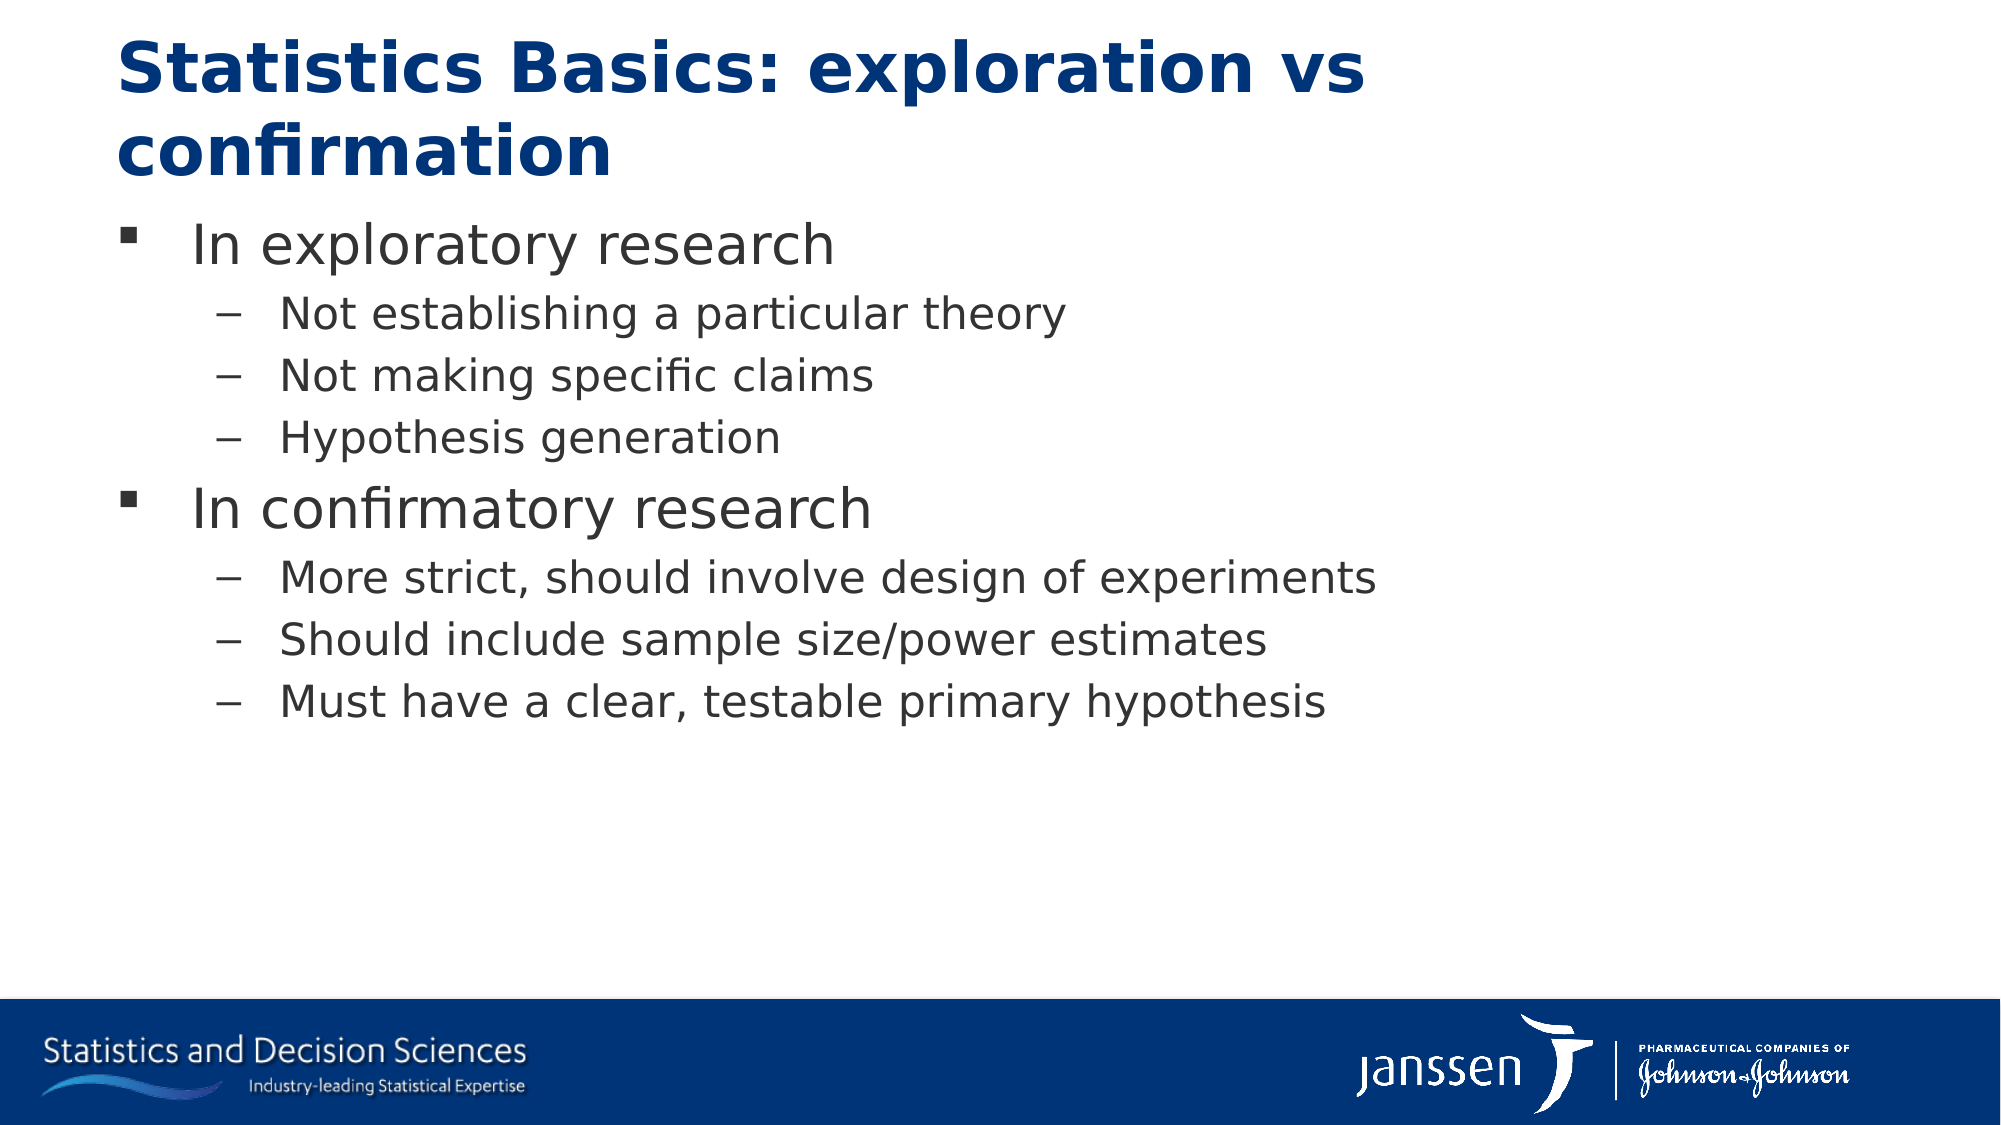

# Statistics Basics: exploration vs confirmation
In exploratory research
Not establishing a particular theory
Not making specific claims
Hypothesis generation
In confirmatory research
More strict, should involve design of experiments
Should include sample size/power estimates
Must have a clear, testable primary hypothesis